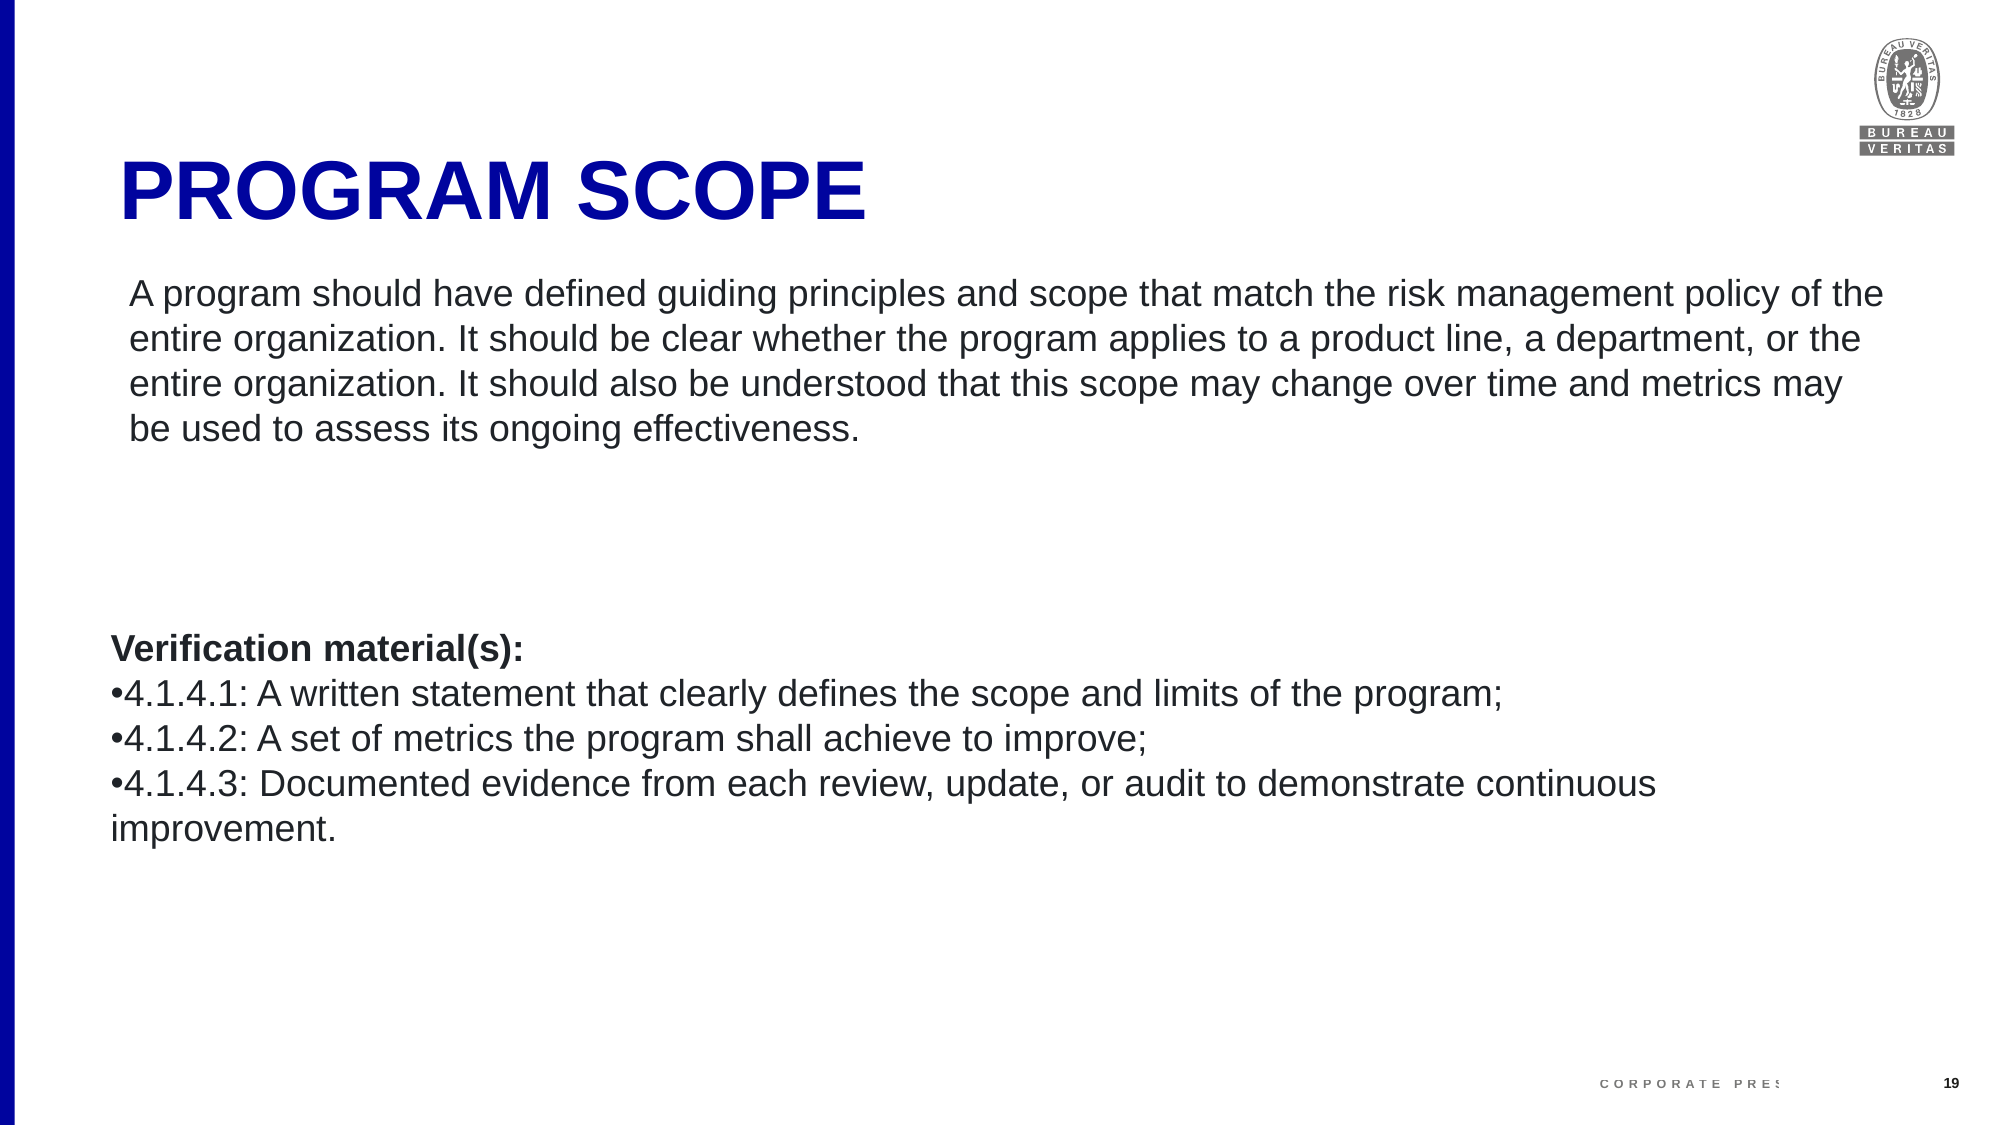

# Program scope
A program should have defined guiding principles and scope that match the risk management policy of the entire organization. It should be clear whether the program applies to a product line, a department, or the entire organization. It should also be understood that this scope may change over time and metrics may be used to assess its ongoing effectiveness.
Verification material(s):
4.1.4.1: A written statement that clearly defines the scope and limits of the program;
4.1.4.2: A set of metrics the program shall achieve to improve;
4.1.4.3: Documented evidence from each review, update, or audit to demonstrate continuous improvement.
19
Corporate Presentation